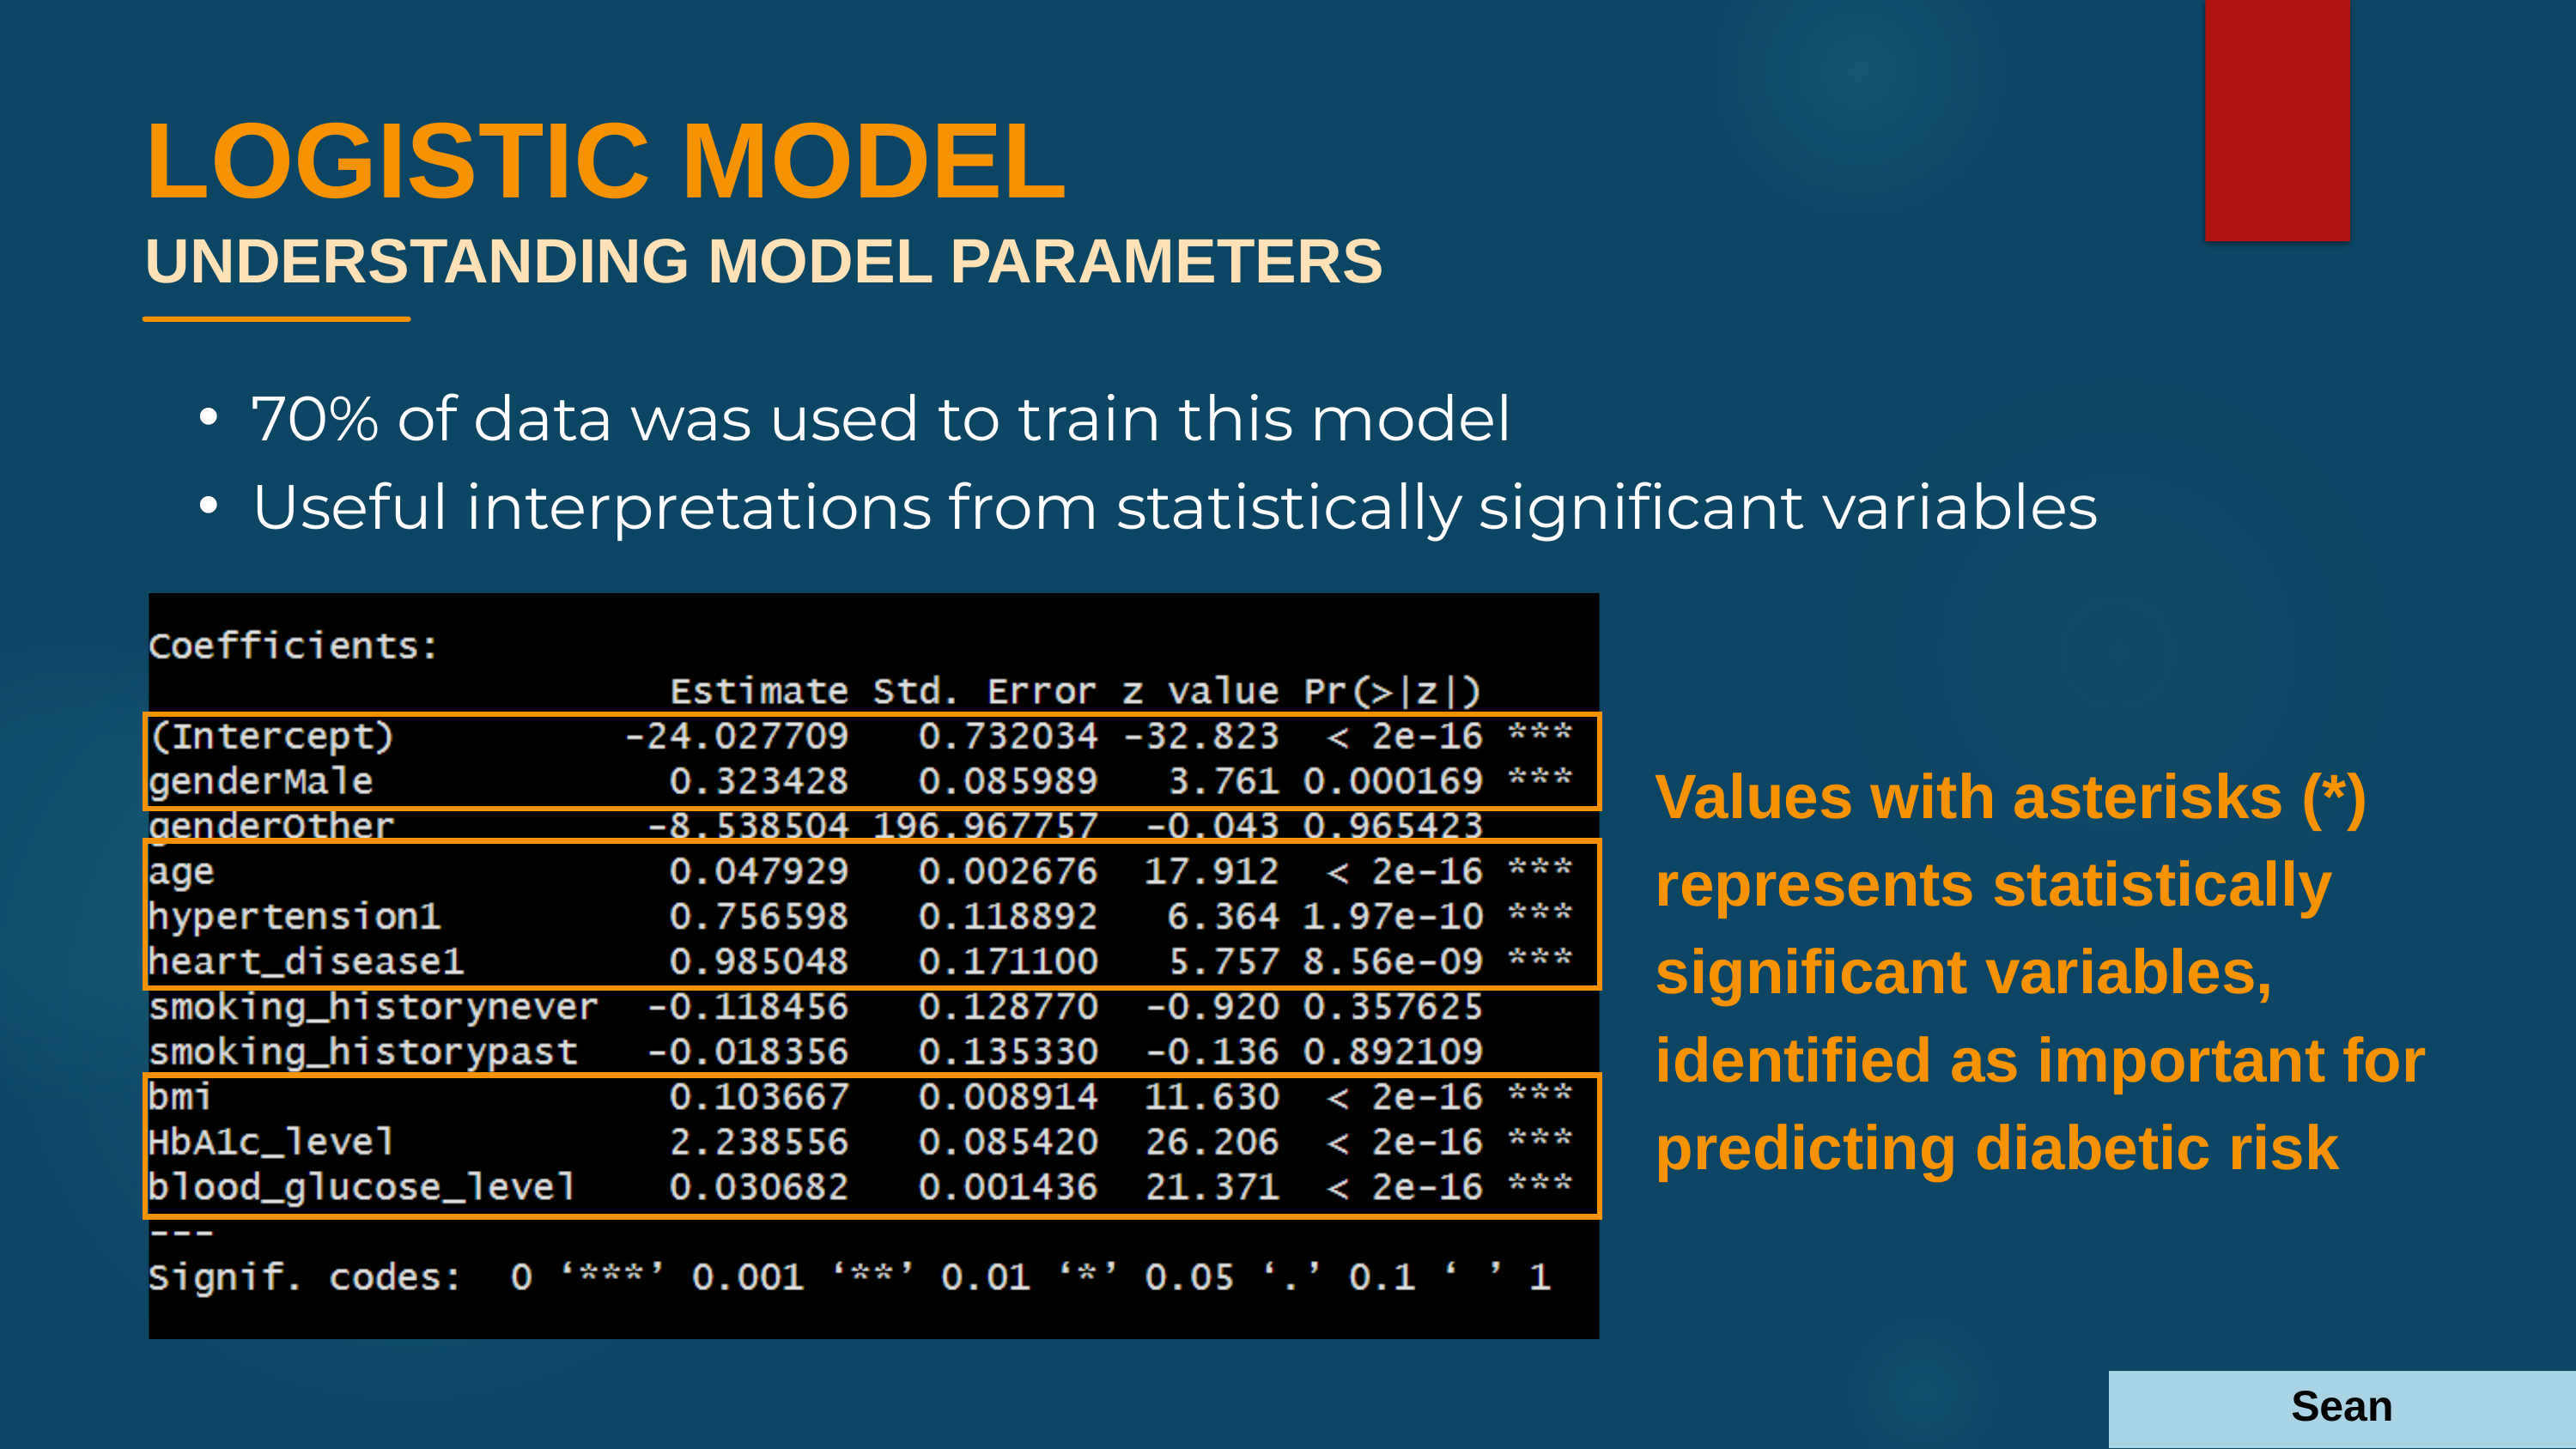

LOGISTIC MODEL
UNDERSTANDING MODEL PARAMETERS

70% of data was used to train this model
Useful interpretations from statistically significant variables

Values with asterisks (*) represents statistically significant variables, identified as important for predicting diabetic risk

Sean